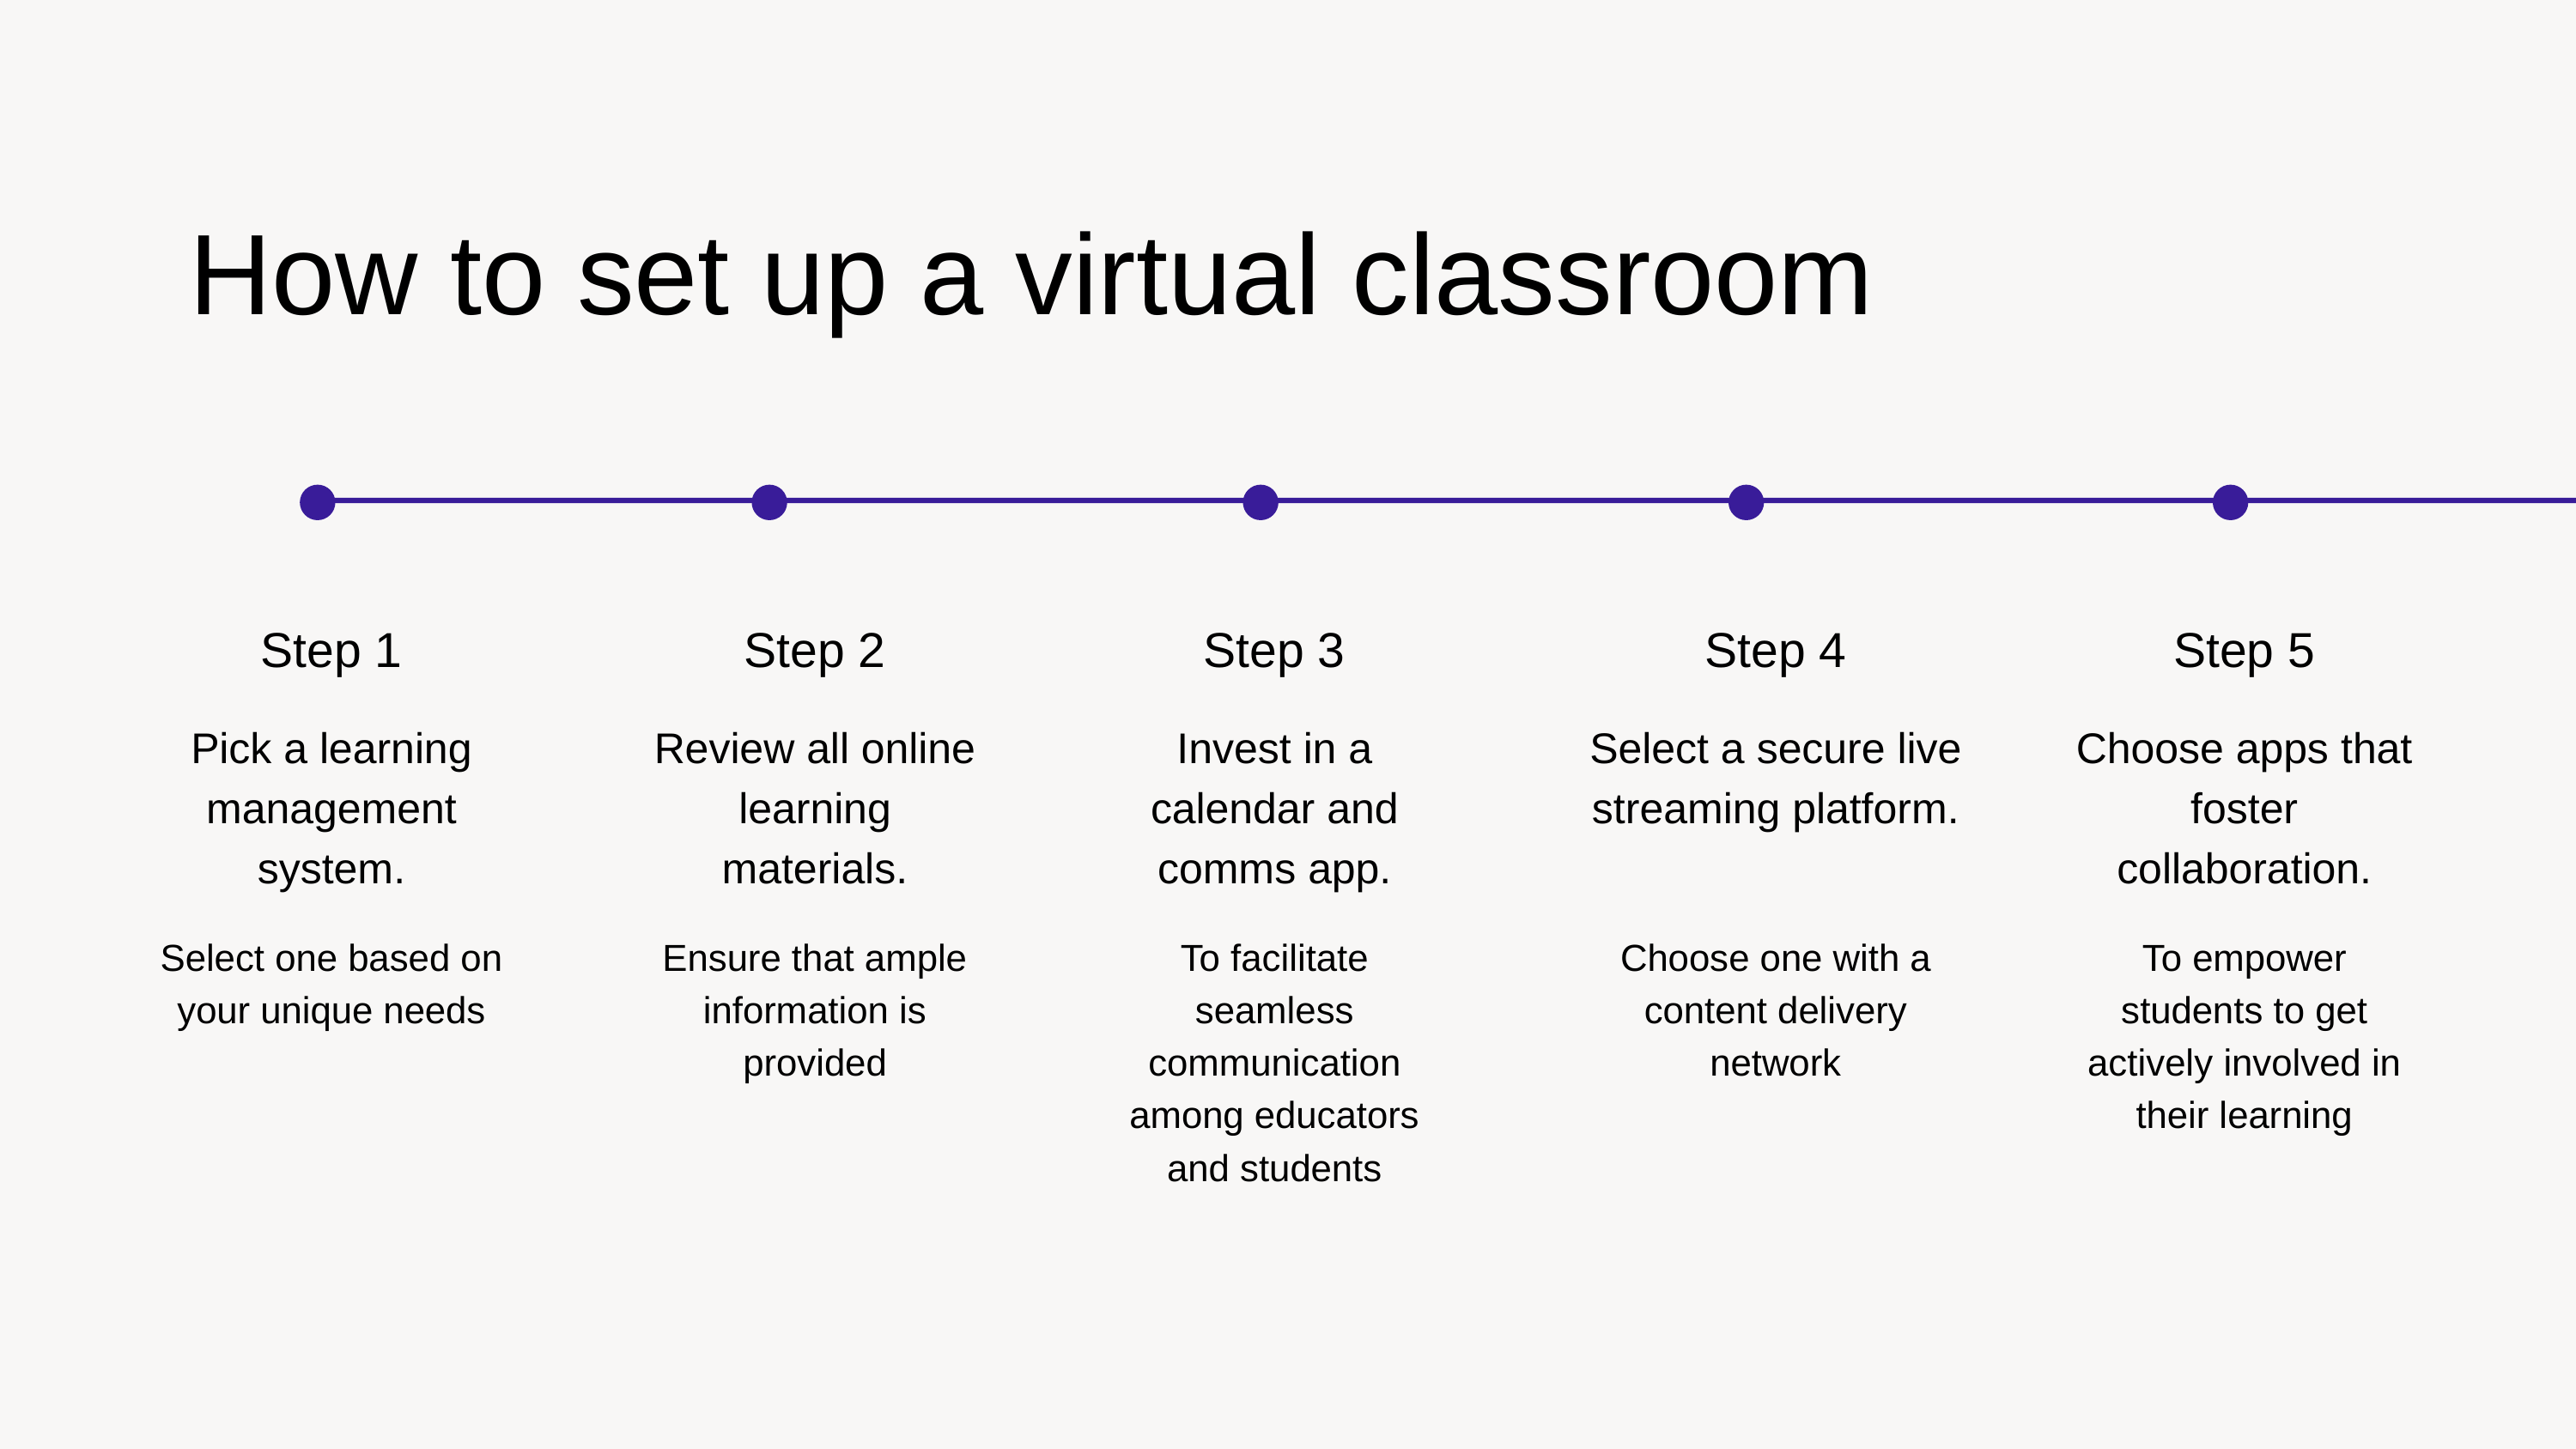

How to set up a virtual classroom

Step 1
Pick a learning management system.
Select one based on your unique needs
Step 2
Review all online learning materials.
Ensure that ample information is provided
Step 3
Invest in a calendar and comms app.
To facilitate seamless communication among educators and students
Step 4
Select a secure live streaming platform.
Choose one with a content delivery network
Step 5
Choose apps that foster collaboration.
To empower students to get actively involved in their learning